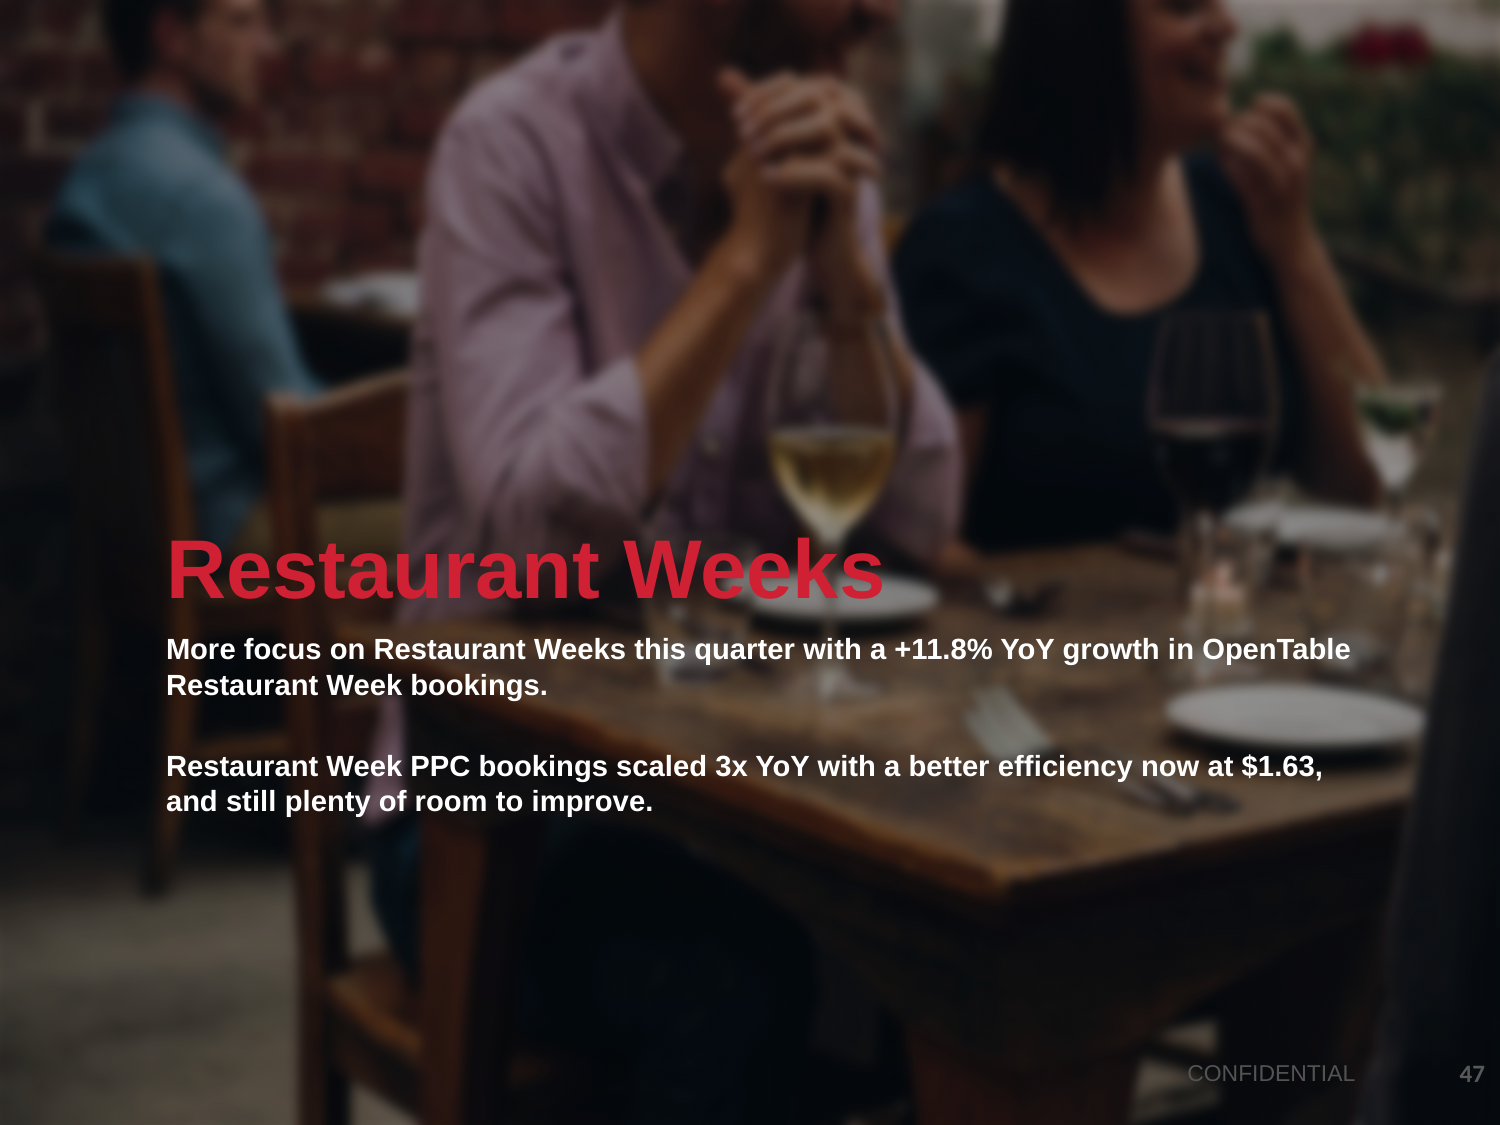

Restaurant Weeks
More focus on Restaurant Weeks this quarter with a +11.8% YoY growth in OpenTable Restaurant Week bookings.

Restaurant Week PPC bookings scaled 3x YoY with a better efficiency now at $1.63, and still plenty of room to improve.
47